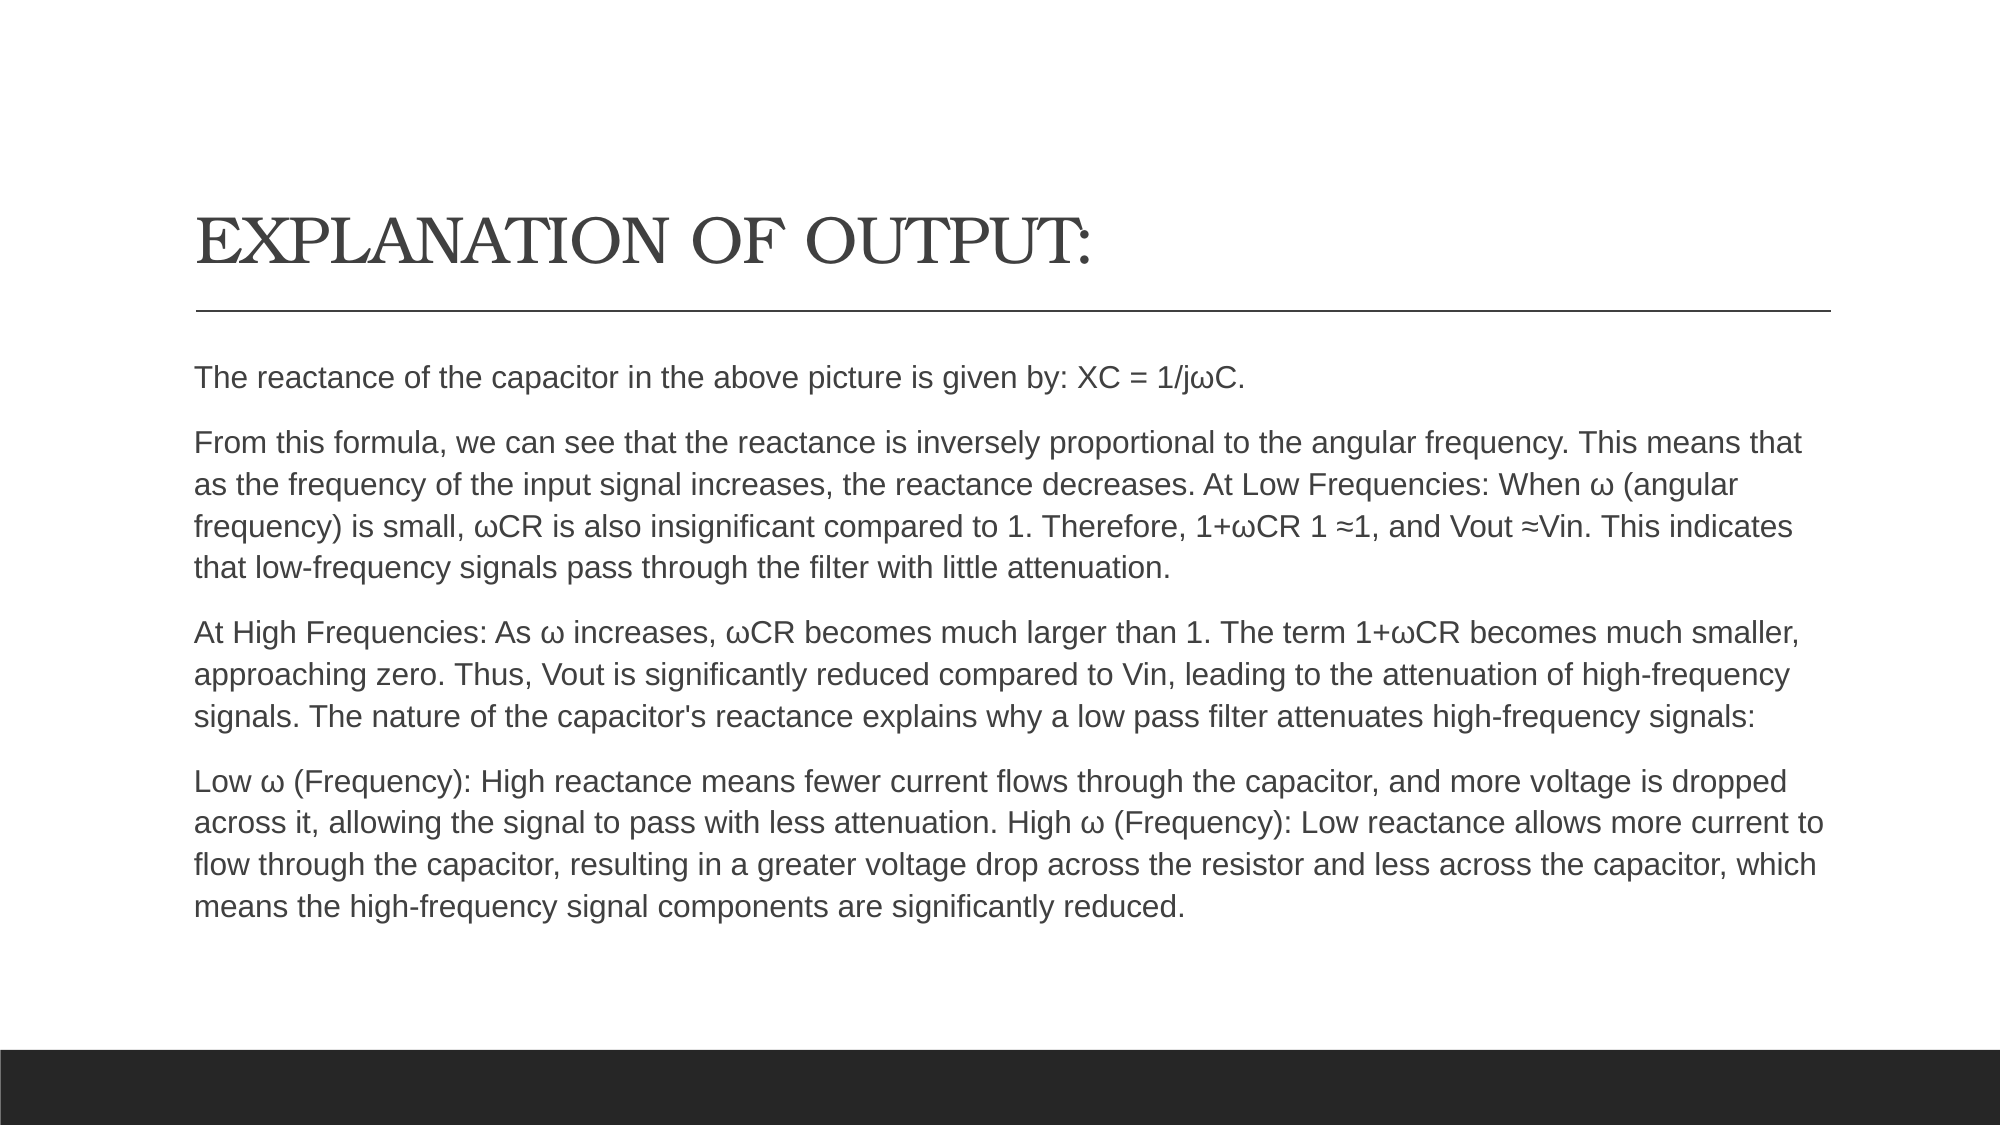

# EXPLANATION OF OUTPUT:
The reactance of the capacitor in the above picture is given by: XC = 1/jωC.
From this formula, we can see that the reactance is inversely proportional to the angular frequency. This means that as the frequency of the input signal increases, the reactance decreases. At Low Frequencies: When ω (angular frequency) is small, ωCR is also insignificant compared to 1. Therefore, 1+ωCR 1 ≈1, and Vout ≈Vin. This indicates that low-frequency signals pass through the filter with little attenuation.
At High Frequencies: As ω increases, ωCR becomes much larger than 1. The term 1+ωCR becomes much smaller, approaching zero. Thus, Vout is significantly reduced compared to Vin, leading to the attenuation of high-frequency signals. The nature of the capacitor's reactance explains why a low pass filter attenuates high-frequency signals:
Low ω (Frequency): High reactance means fewer current flows through the capacitor, and more voltage is dropped across it, allowing the signal to pass with less attenuation. High ω (Frequency): Low reactance allows more current to flow through the capacitor, resulting in a greater voltage drop across the resistor and less across the capacitor, which means the high-frequency signal components are significantly reduced.